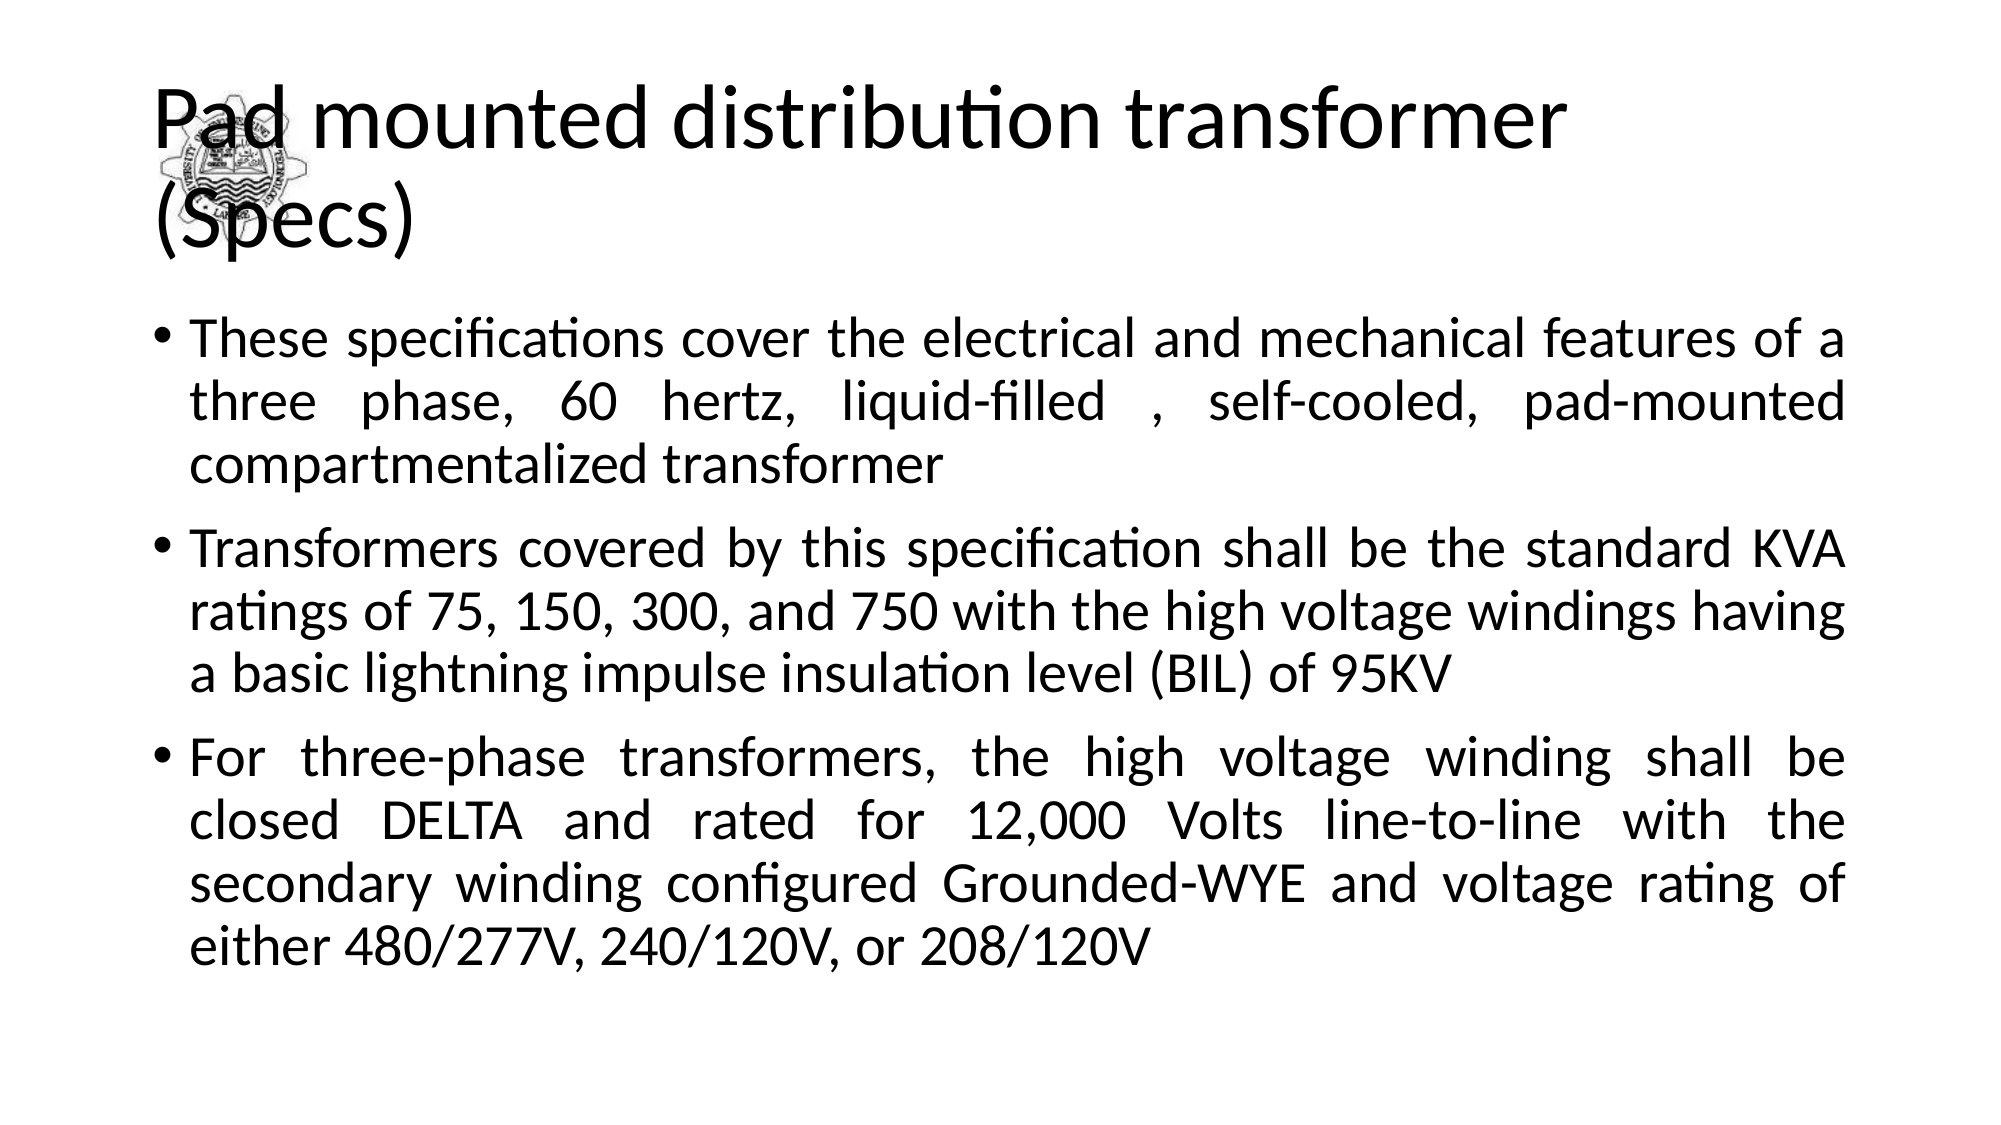

# Pad mounted distribution transformer (Specs)
These specifications cover the electrical and mechanical features of a three phase, 60 hertz, liquid-filled , self-cooled, pad-mounted compartmentalized transformer
Transformers covered by this specification shall be the standard KVA ratings of 75, 150, 300, and 750 with the high voltage windings having a basic lightning impulse insulation level (BIL) of 95KV
For three-phase transformers, the high voltage winding shall be closed DELTA and rated for 12,000 Volts line-to-line with the secondary winding configured Grounded-WYE and voltage rating of either 480/277V, 240/120V, or 208/120V